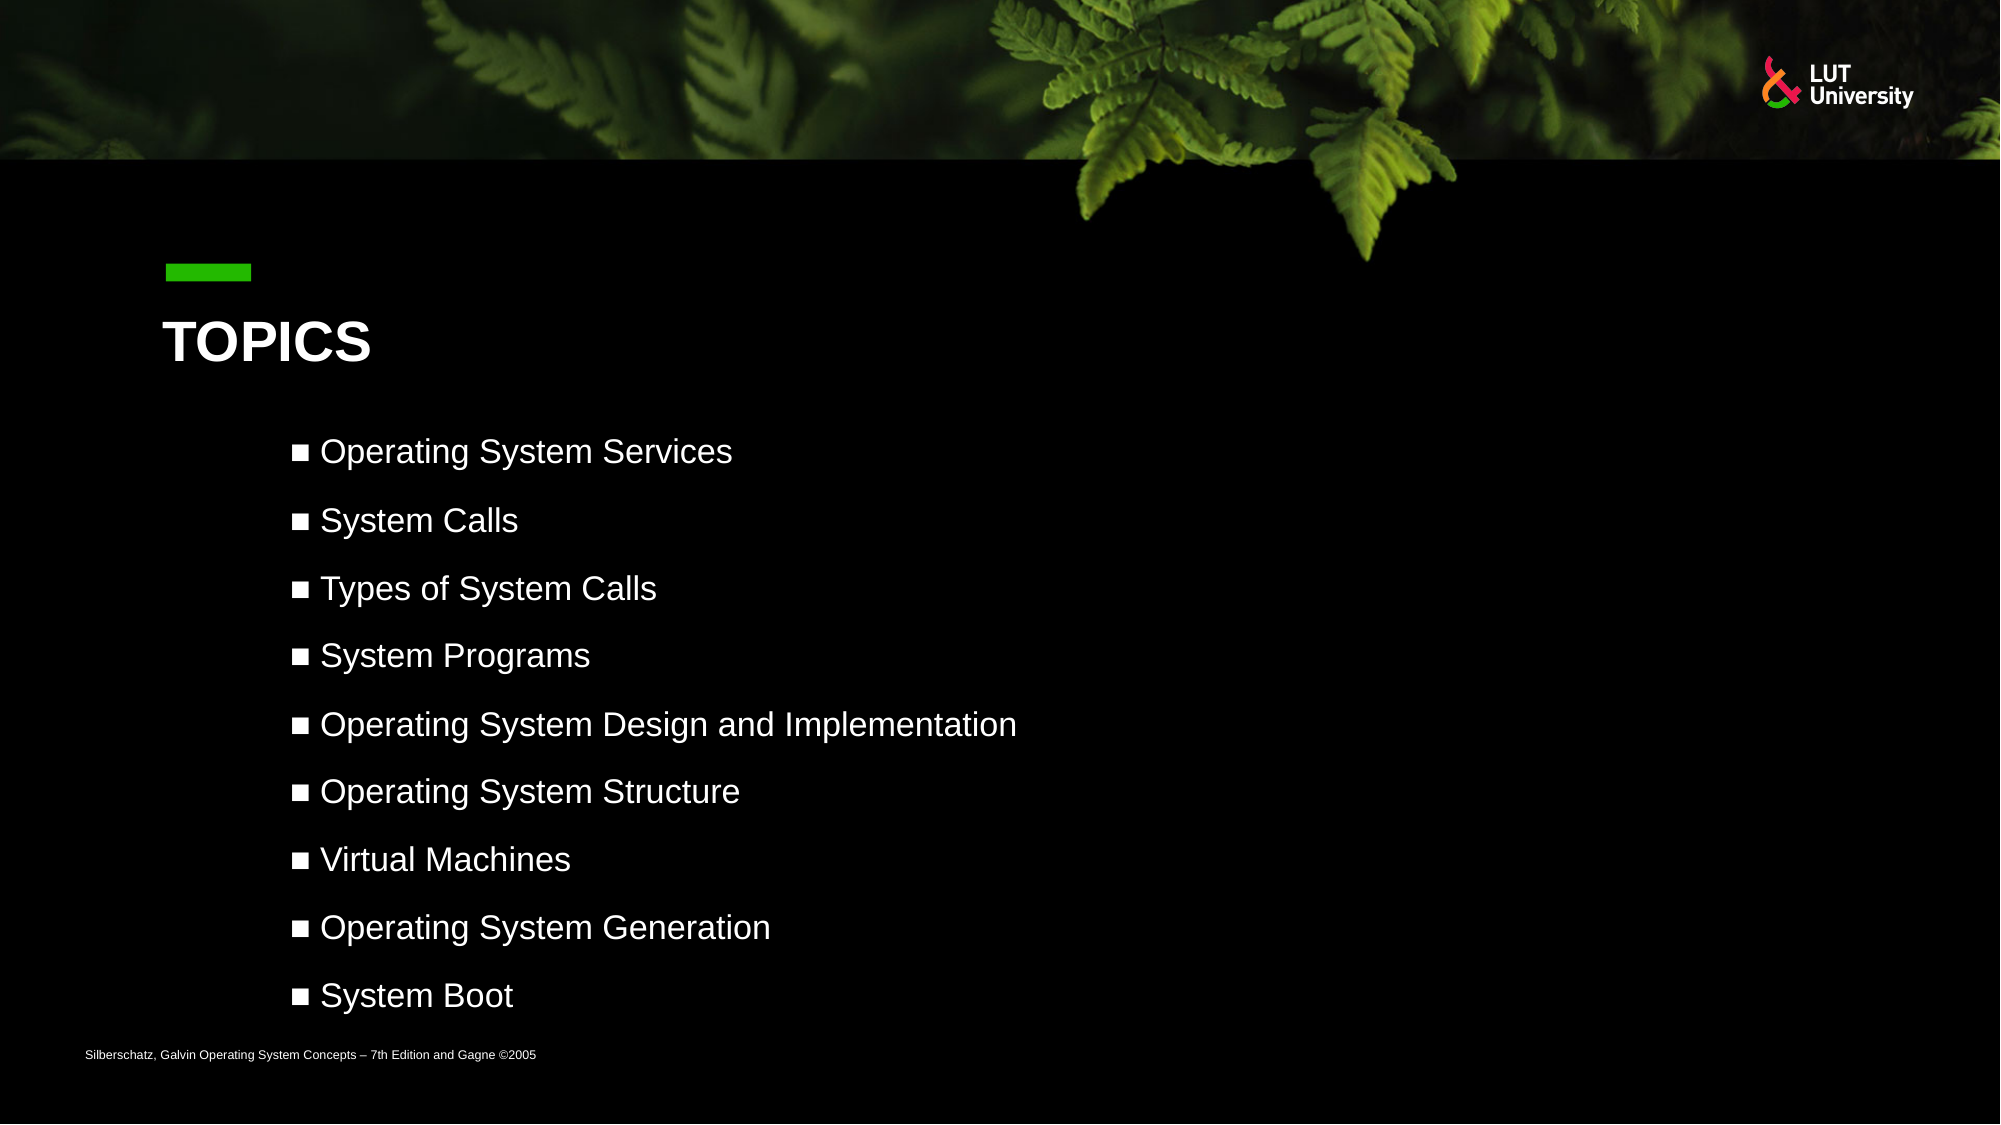

# TOPICS
■ Operating System Services
■ System Calls
■ Types of System Calls
■ System Programs
■ Operating System Design and Implementation
■ Operating System Structure
■ Virtual Machines
■ Operating System Generation
■ System Boot
Silberschatz, Galvin Operating System Concepts – 7th Edition and Gagne ©2005